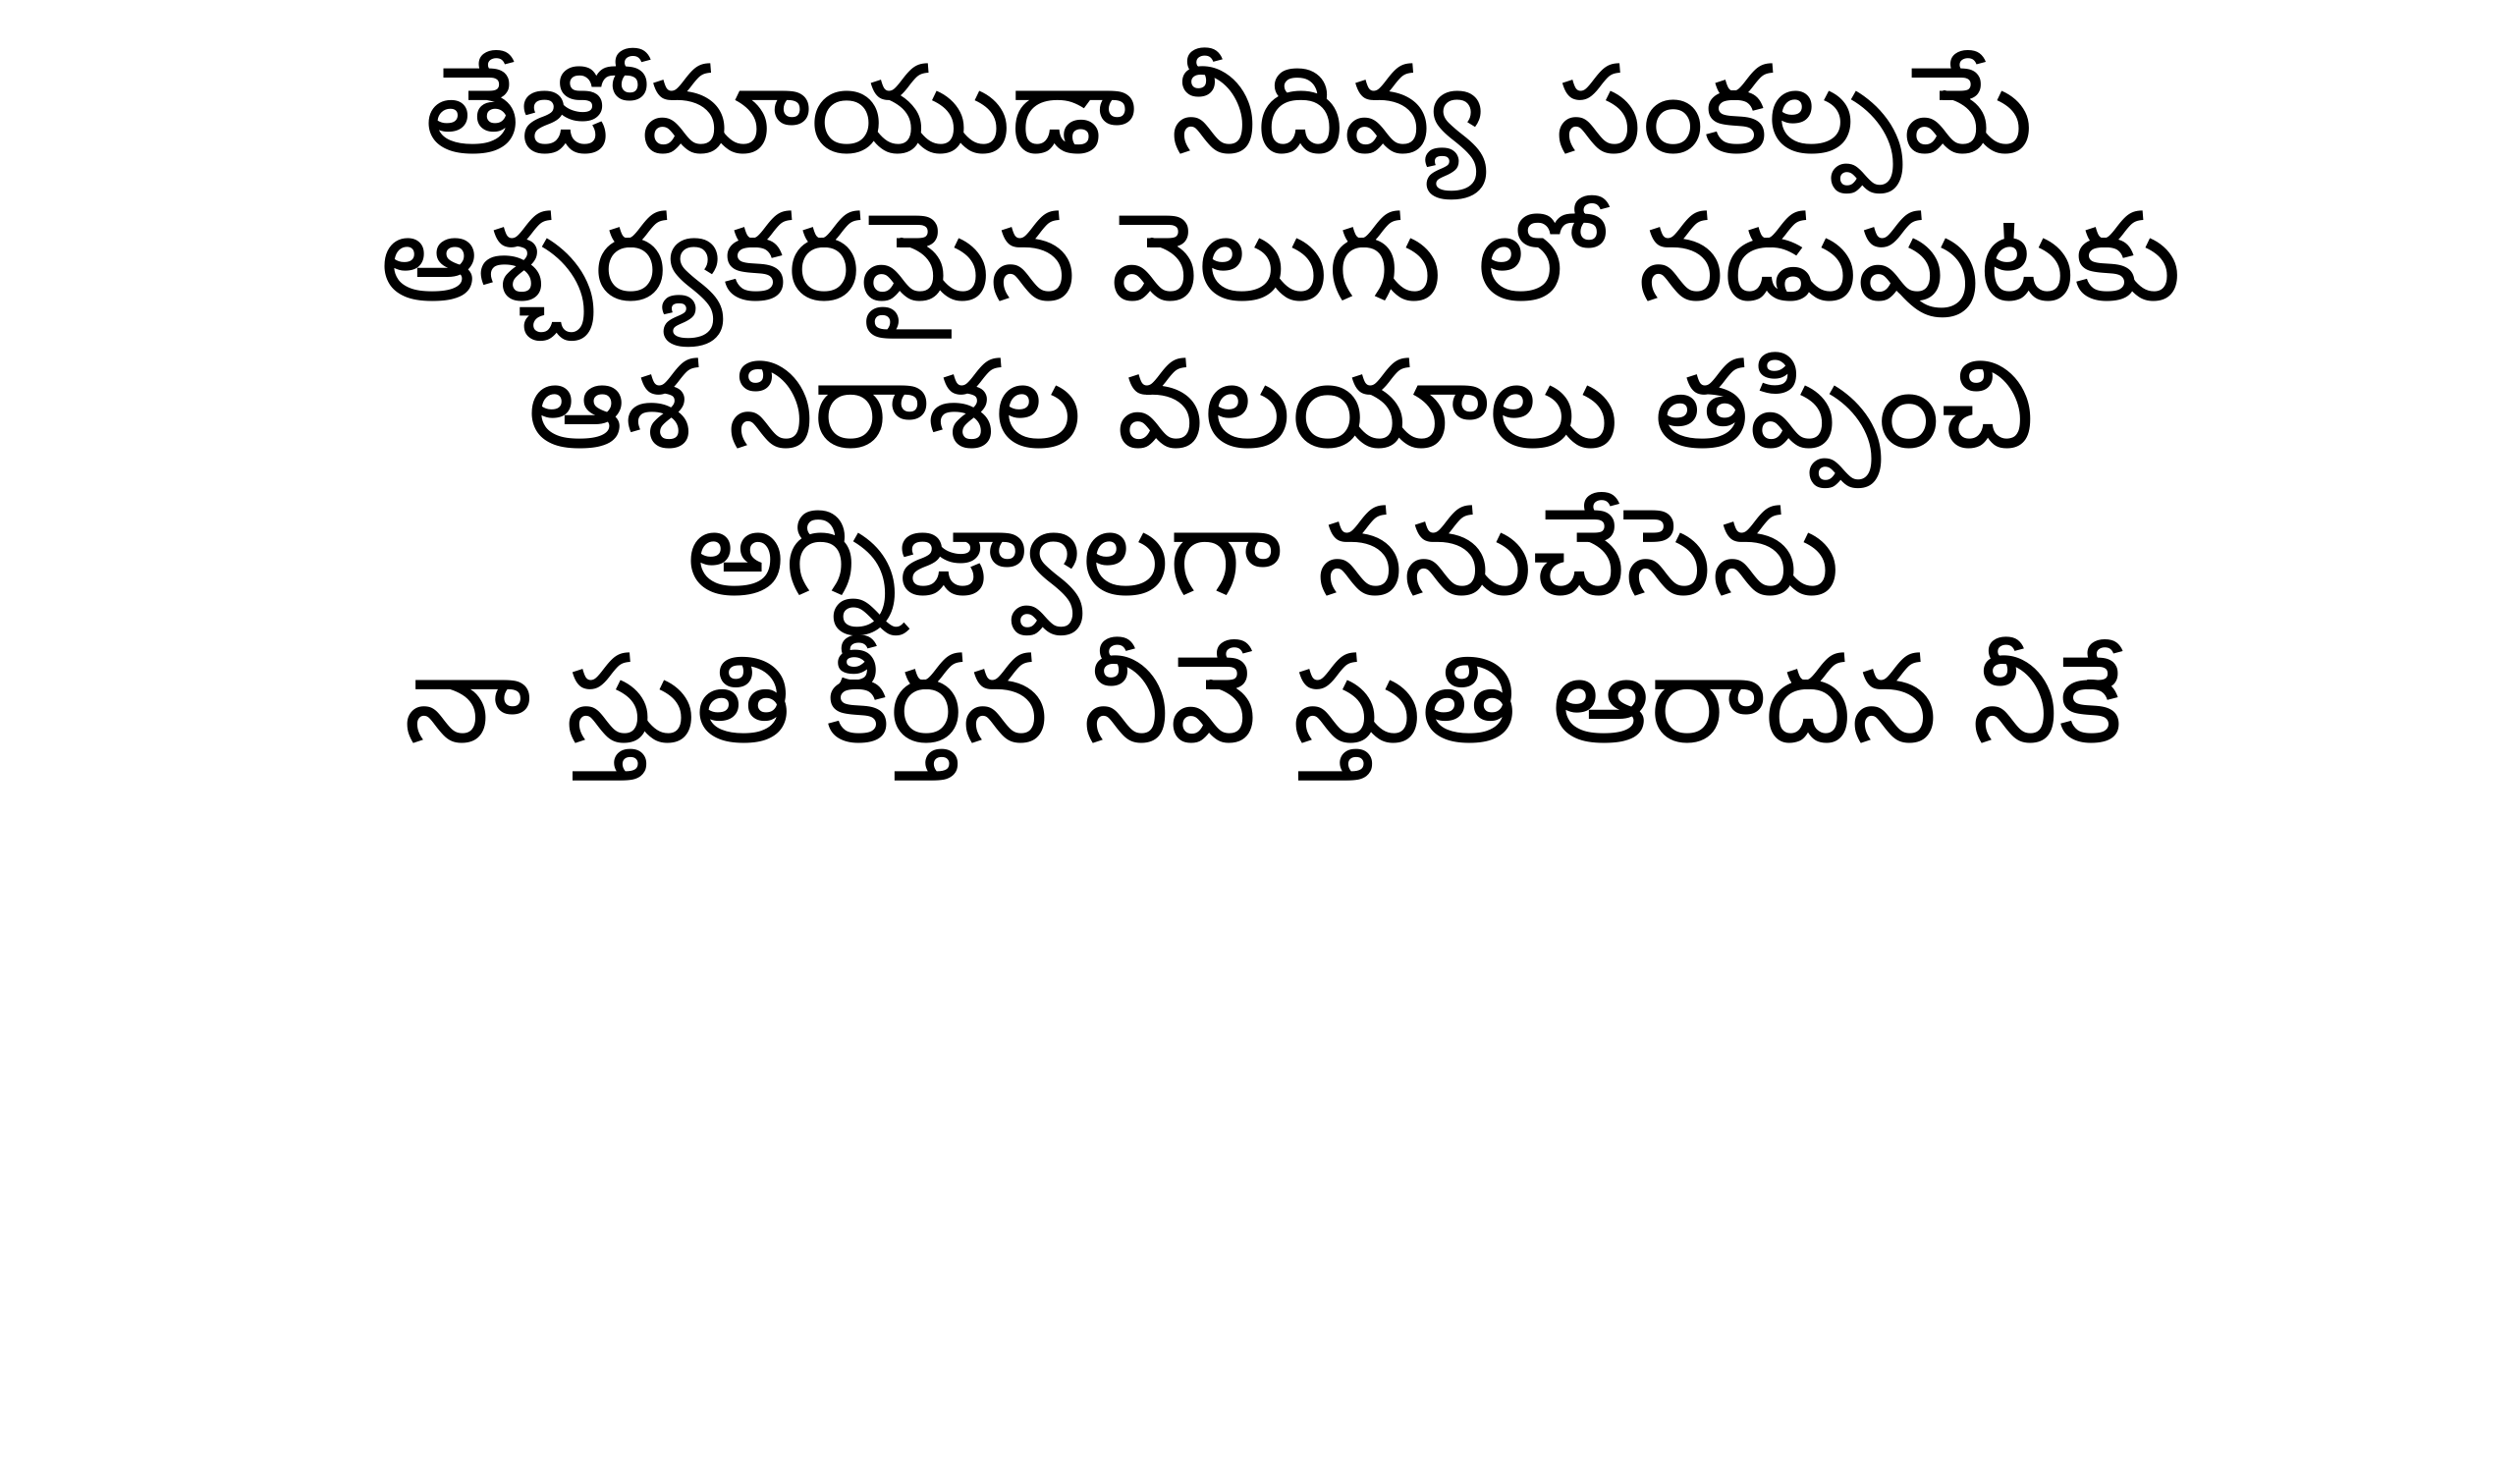

తేజోమాయుడా నీదివ్య  సంకల్పమే
    ఆశ్చర్యకరమైన వెలుగు లో నడుపుటకు
    ఆశ నిరాశల వలయాలు తప్పించి
   అగ్నిజ్వాలగా ననుచేసెను
   నా స్తుతి కీర్తన నీవే స్తుతి ఆరాదన నీకే